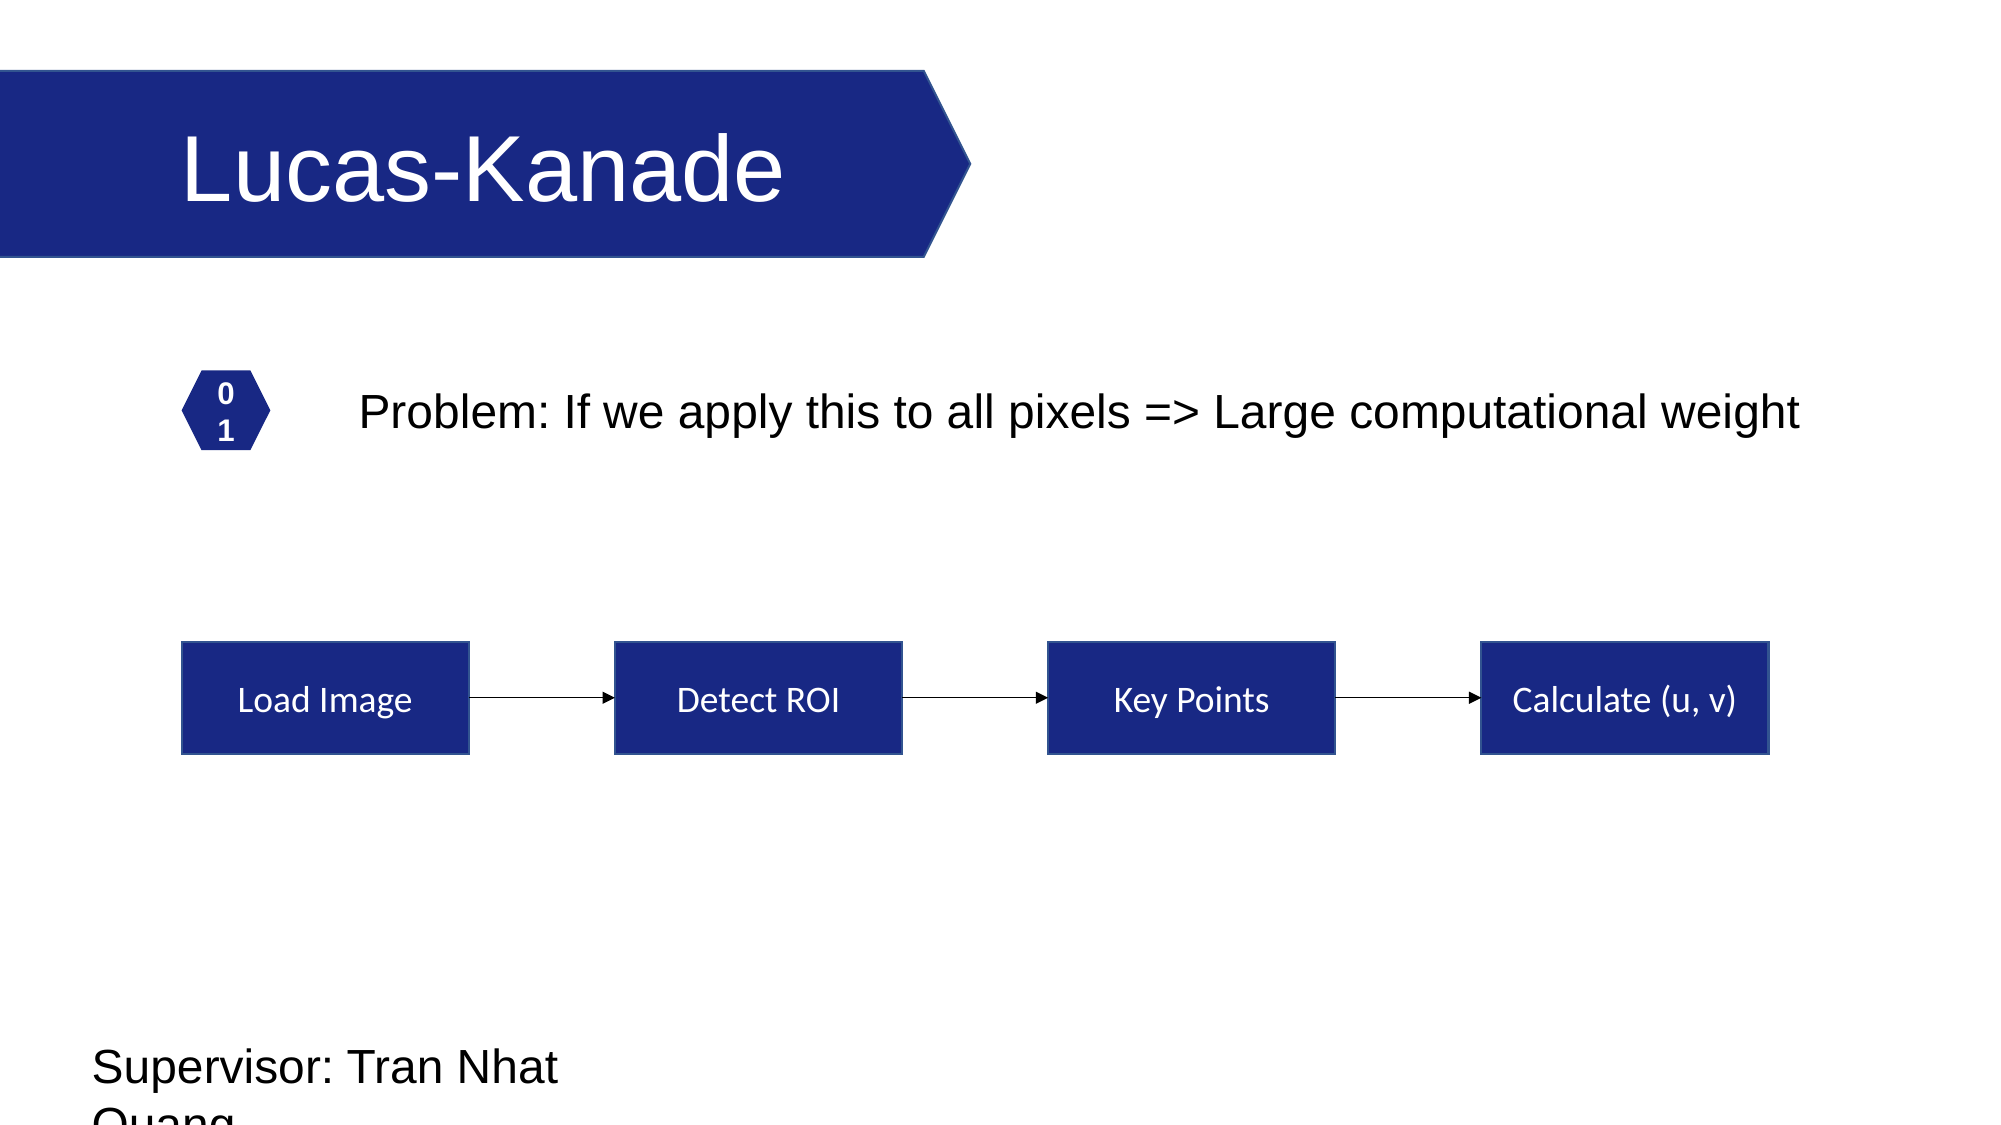

Lucas-Kanade
01
Problem: If we apply this to all pixels => Large computational weight
Load Image
Detect ROI
Key Points
Calculate (u, v)
Supervisor: Tran Nhat Quang